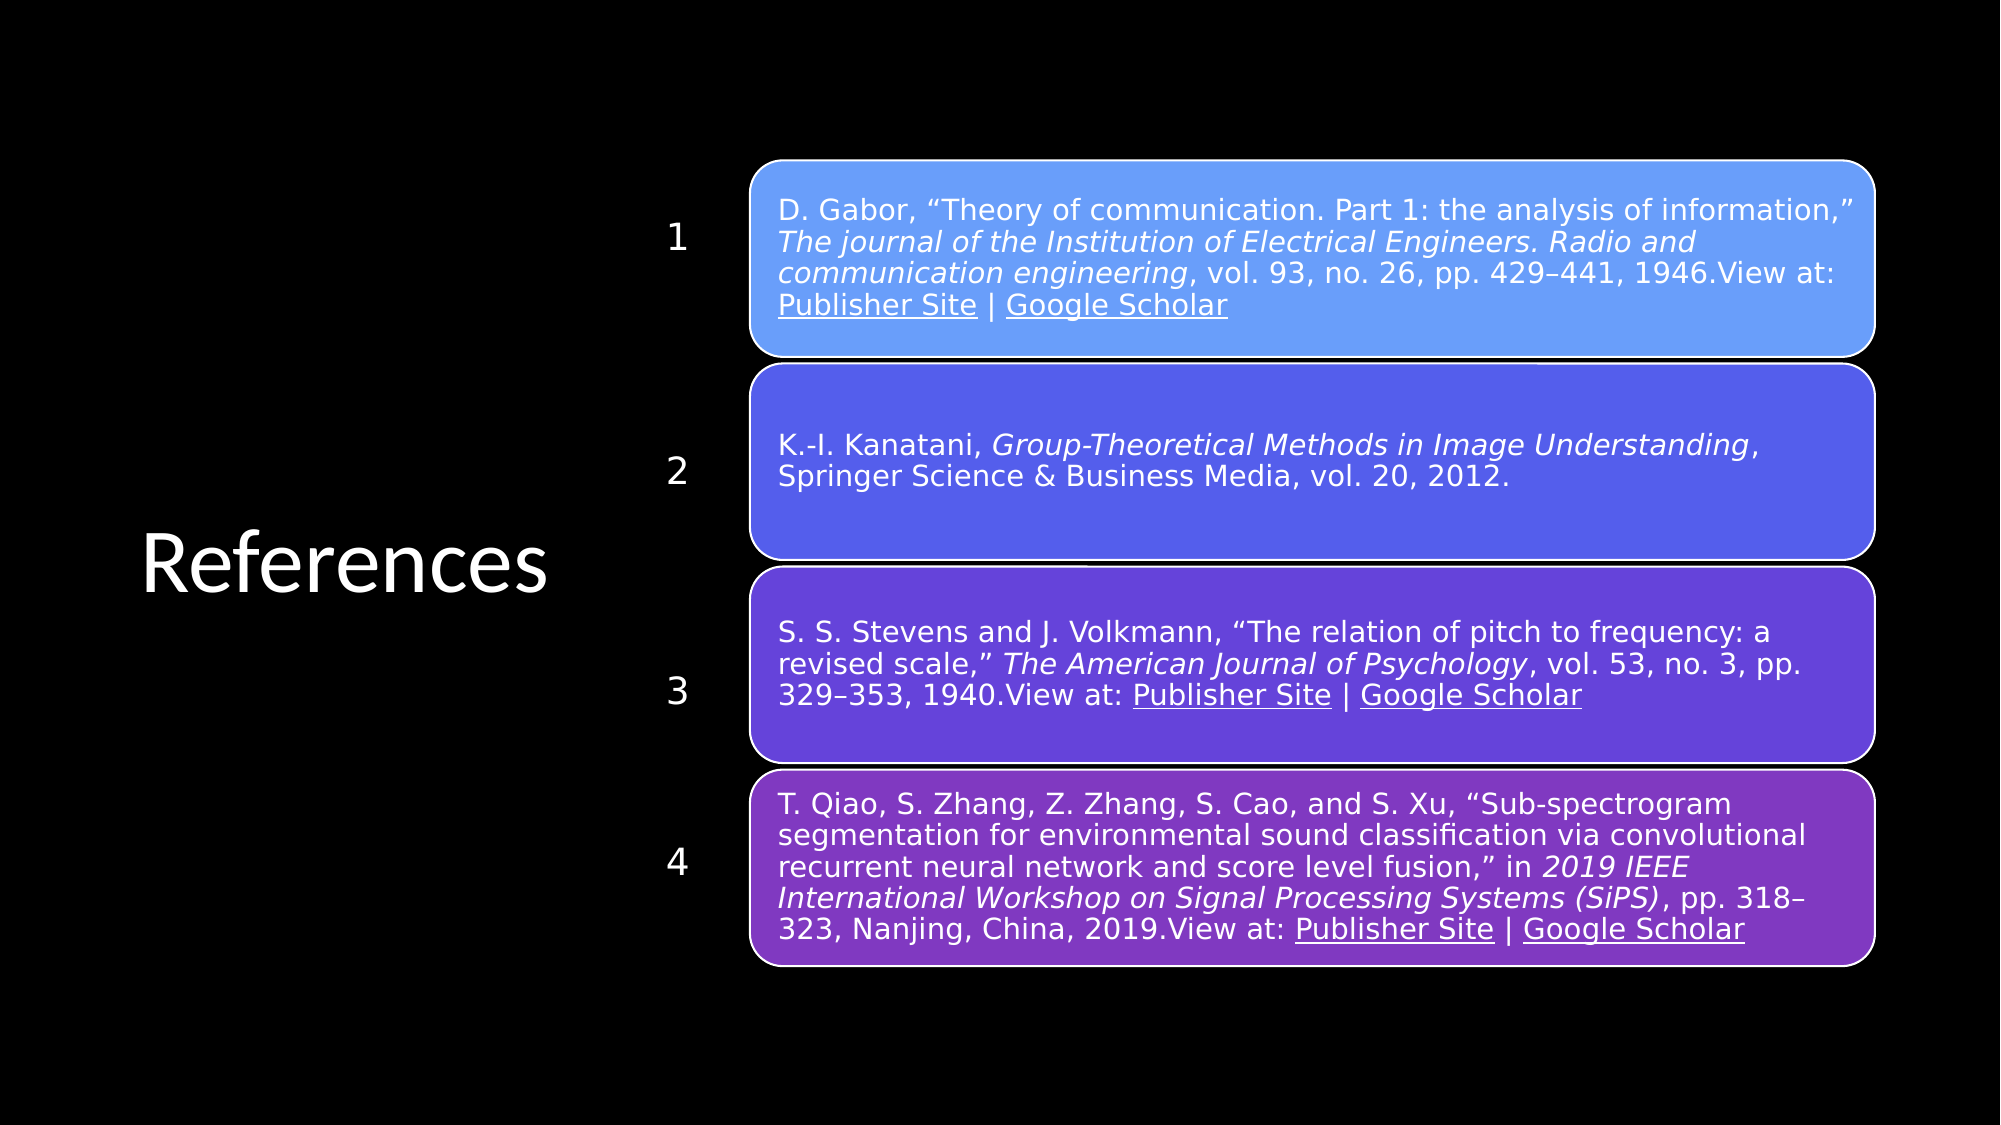

D. Gabor, “Theory of communication. Part 1: the analysis of information,” The journal of the Institution of Electrical Engineers. Radio and communication engineering, vol. 93, no. 26, pp. 429–441, 1946.View at: Publisher Site | Google Scholar
K.-I. Kanatani, Group-Theoretical Methods in Image Understanding, Springer Science & Business Media, vol. 20, 2012.
S. S. Stevens and J. Volkmann, “The relation of pitch to frequency: a revised scale,” The American Journal of Psychology, vol. 53, no. 3, pp. 329–353, 1940.View at: Publisher Site | Google Scholar
T. Qiao, S. Zhang, Z. Zhang, S. Cao, and S. Xu, “Sub-spectrogram segmentation for environmental sound classification via convolutional recurrent neural network and score level fusion,” in 2019 IEEE International Workshop on Signal Processing Systems (SiPS), pp. 318–323, Nanjing, China, 2019.View at: Publisher Site | Google Scholar
1
# References
2
3
4